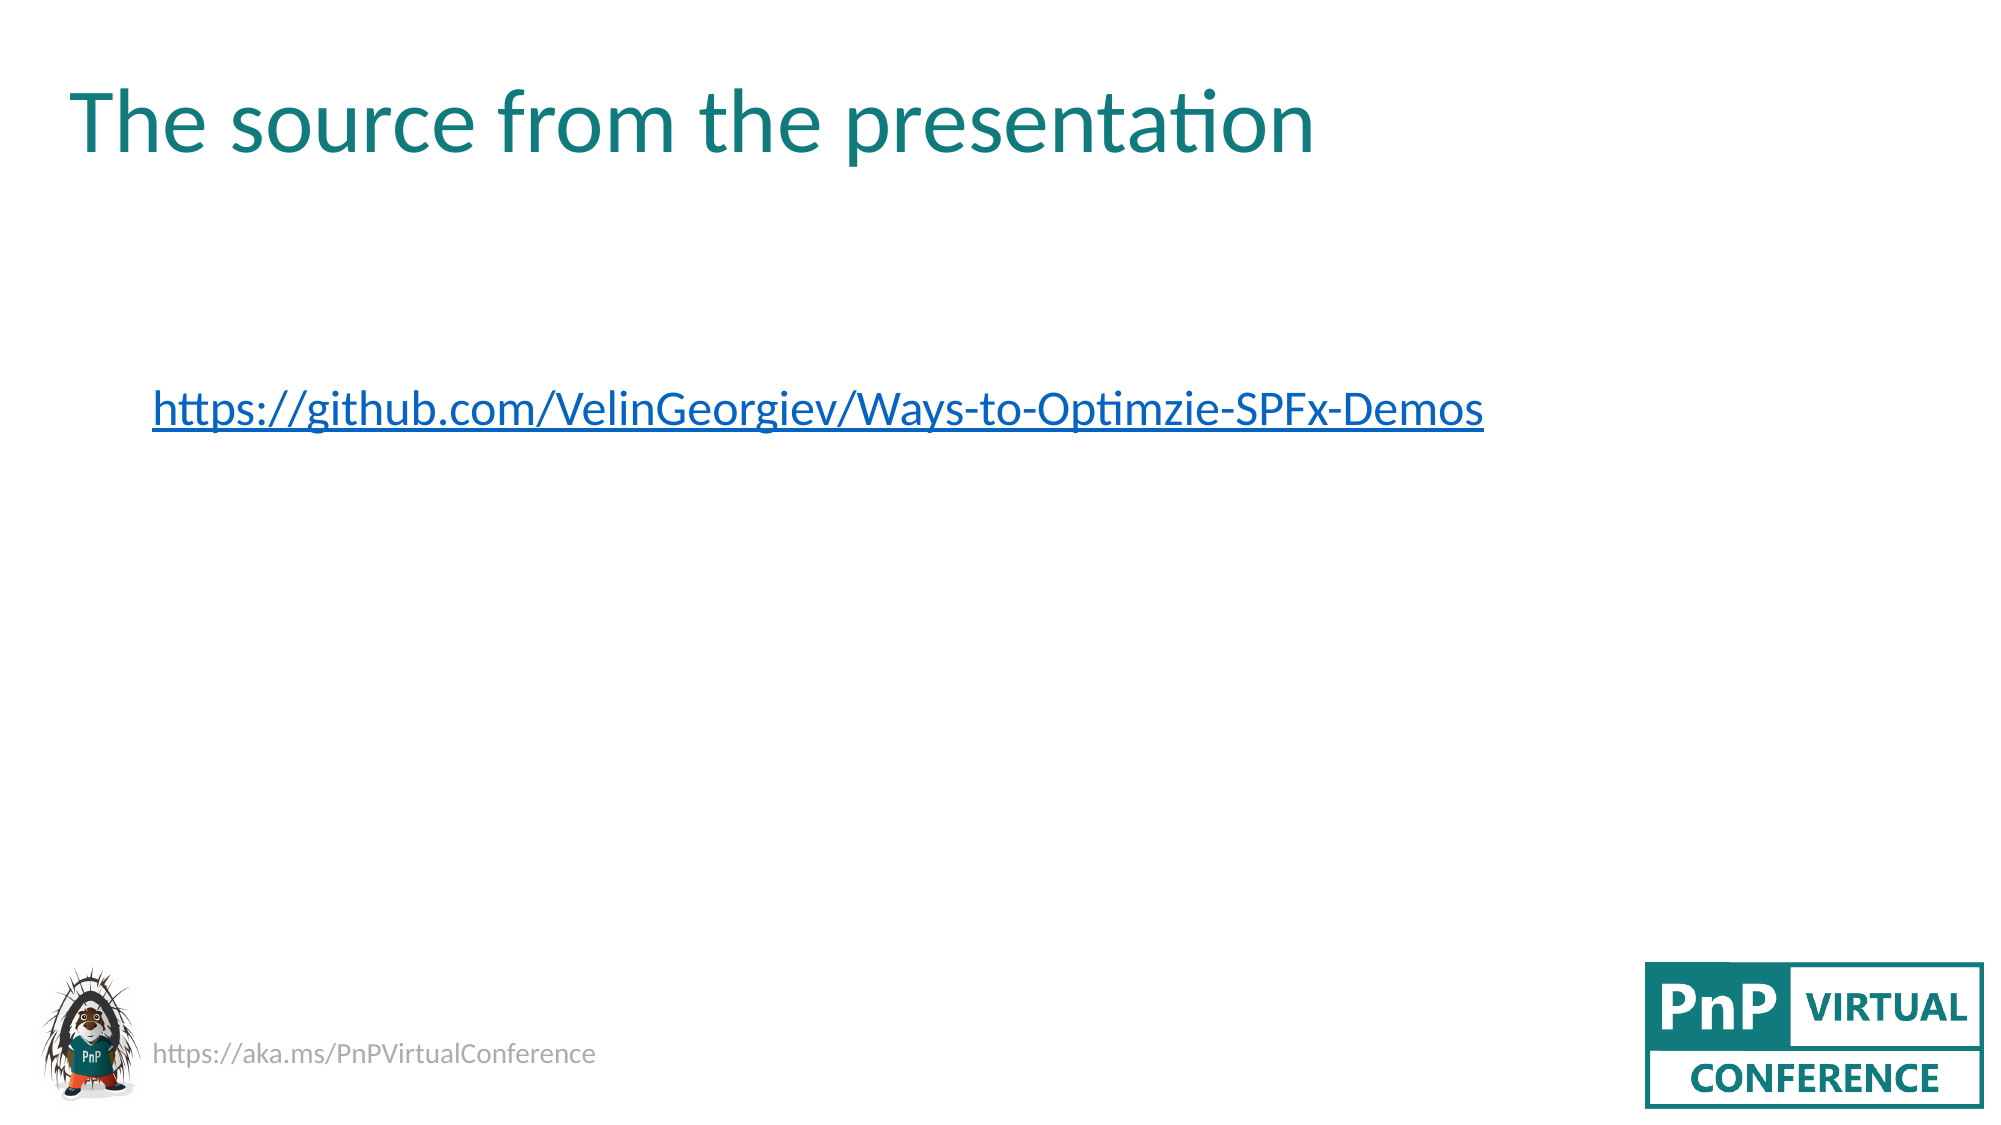

# The source from the presentation
https://github.com/VelinGeorgiev/Ways-to-Optimzie-SPFx-Demos